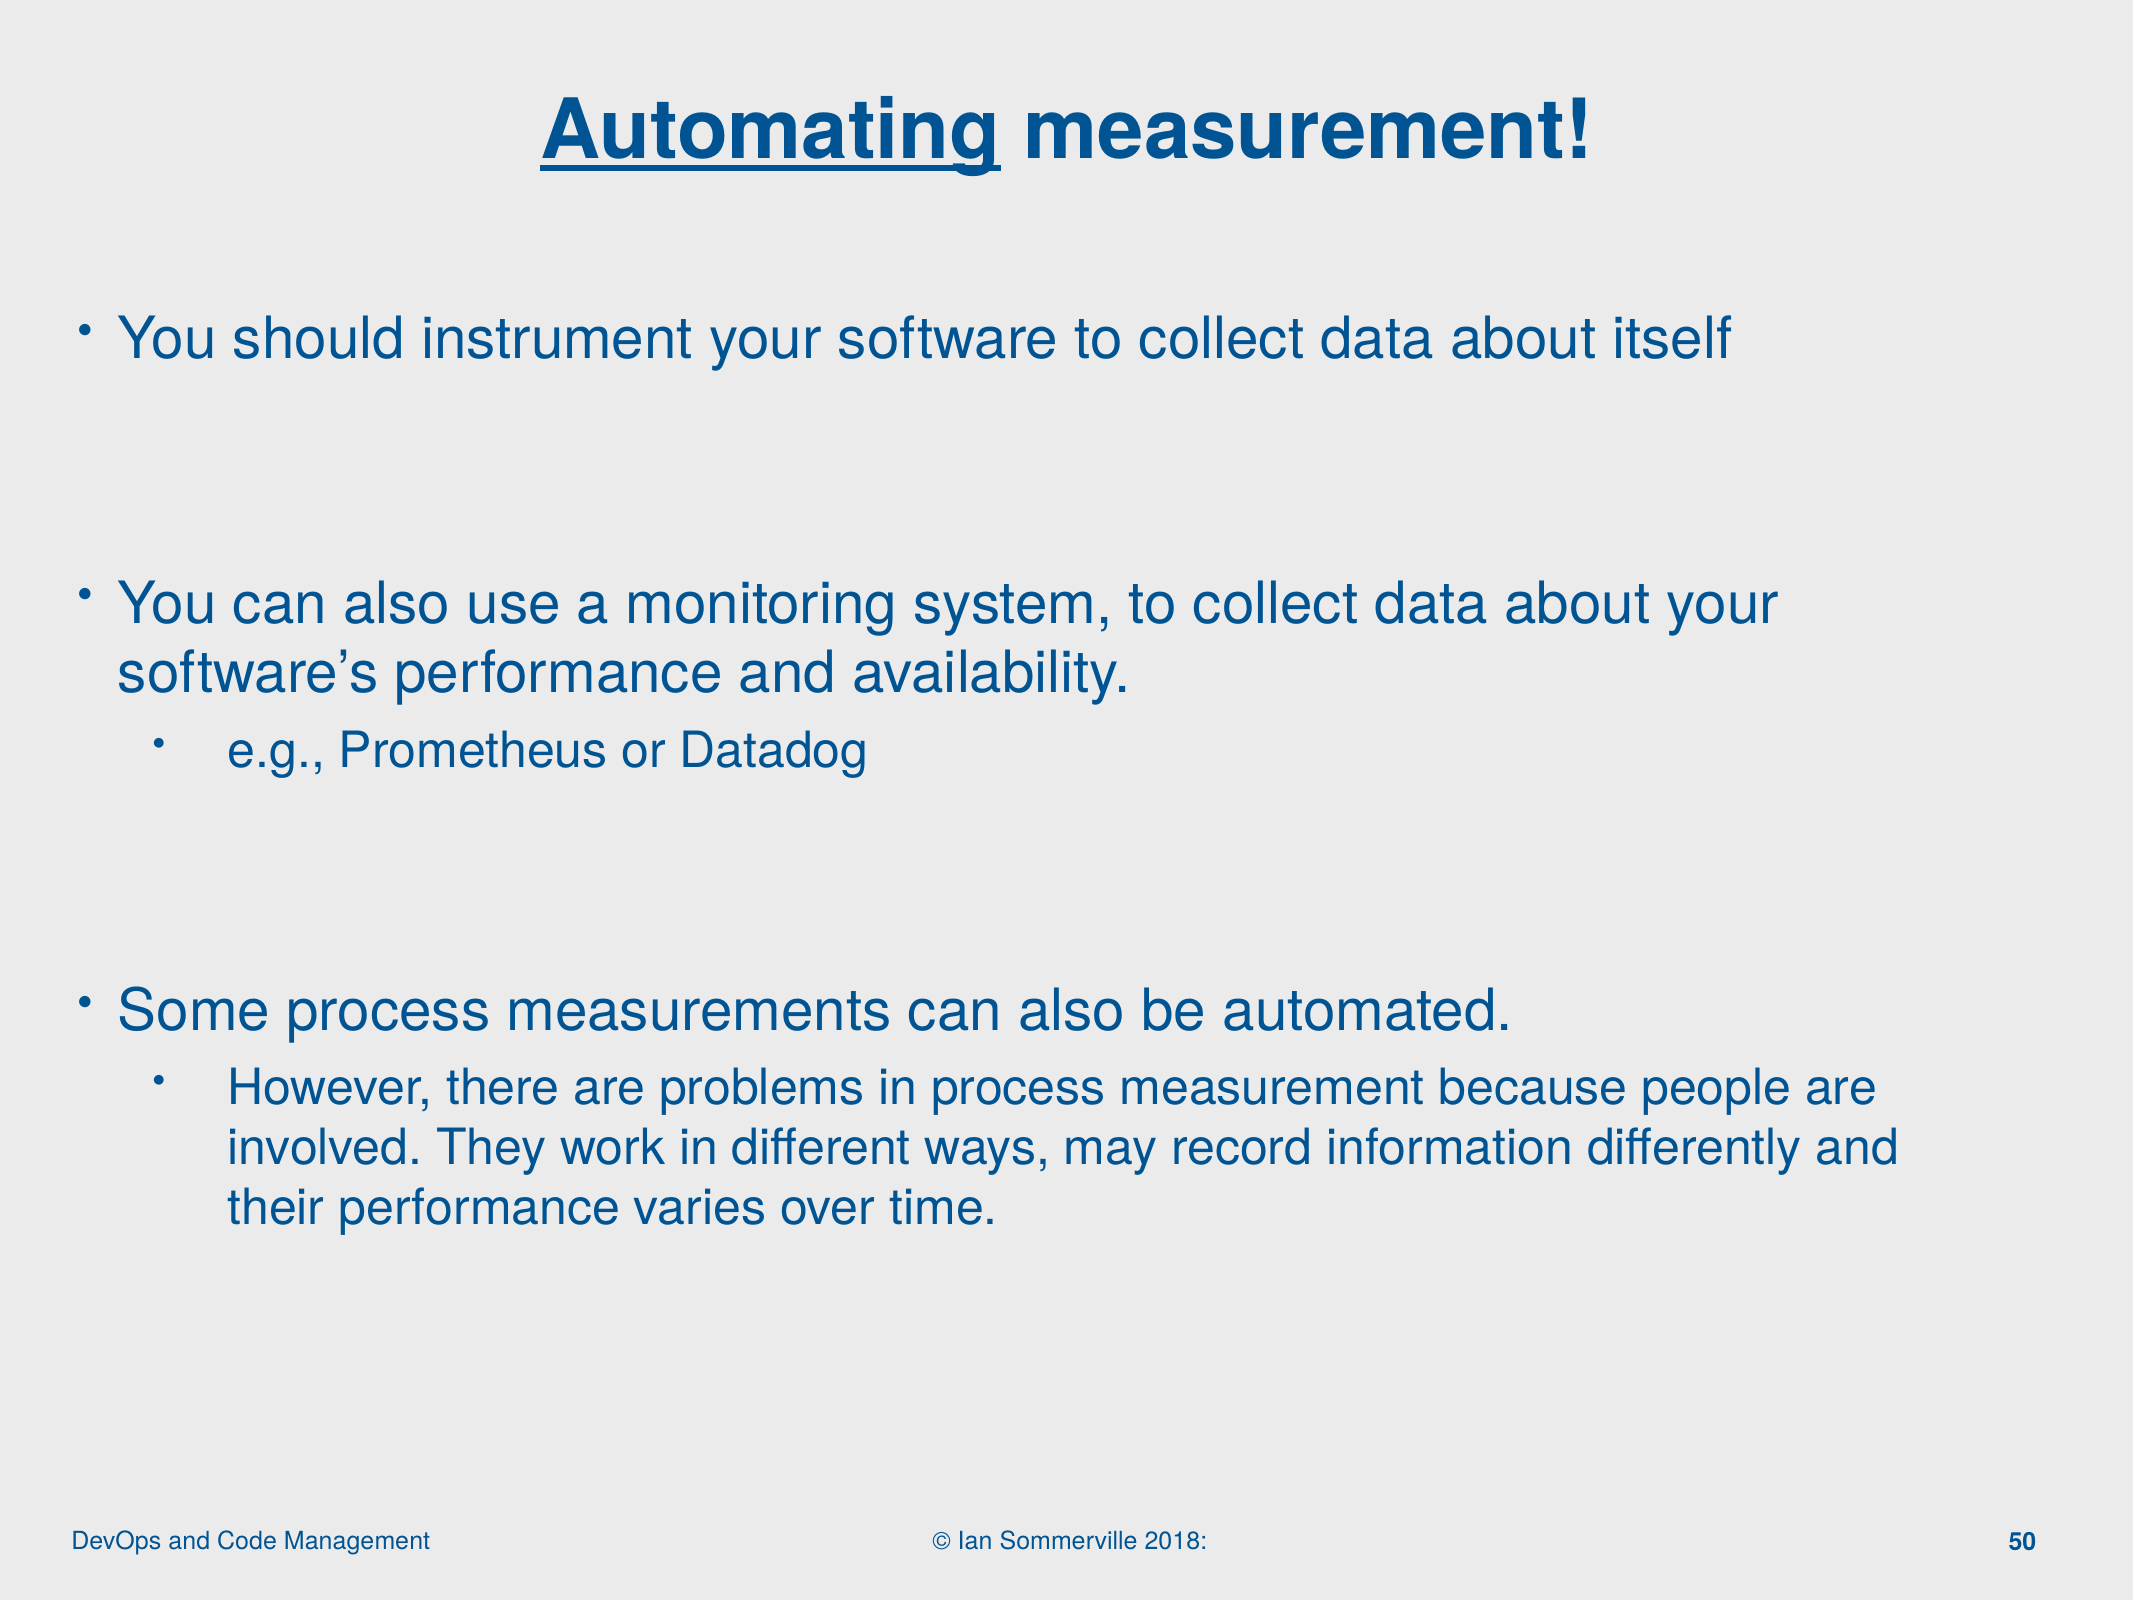

# Automating measurement!
You should instrument your software to collect data about itself

You can also use a monitoring system, to collect data about your software’s performance and availability.
e.g., Prometheus or Datadog

Some process measurements can also be automated.
However, there are problems in process measurement because people are involved. They work in different ways, may record information differently and their performance varies over time.
50